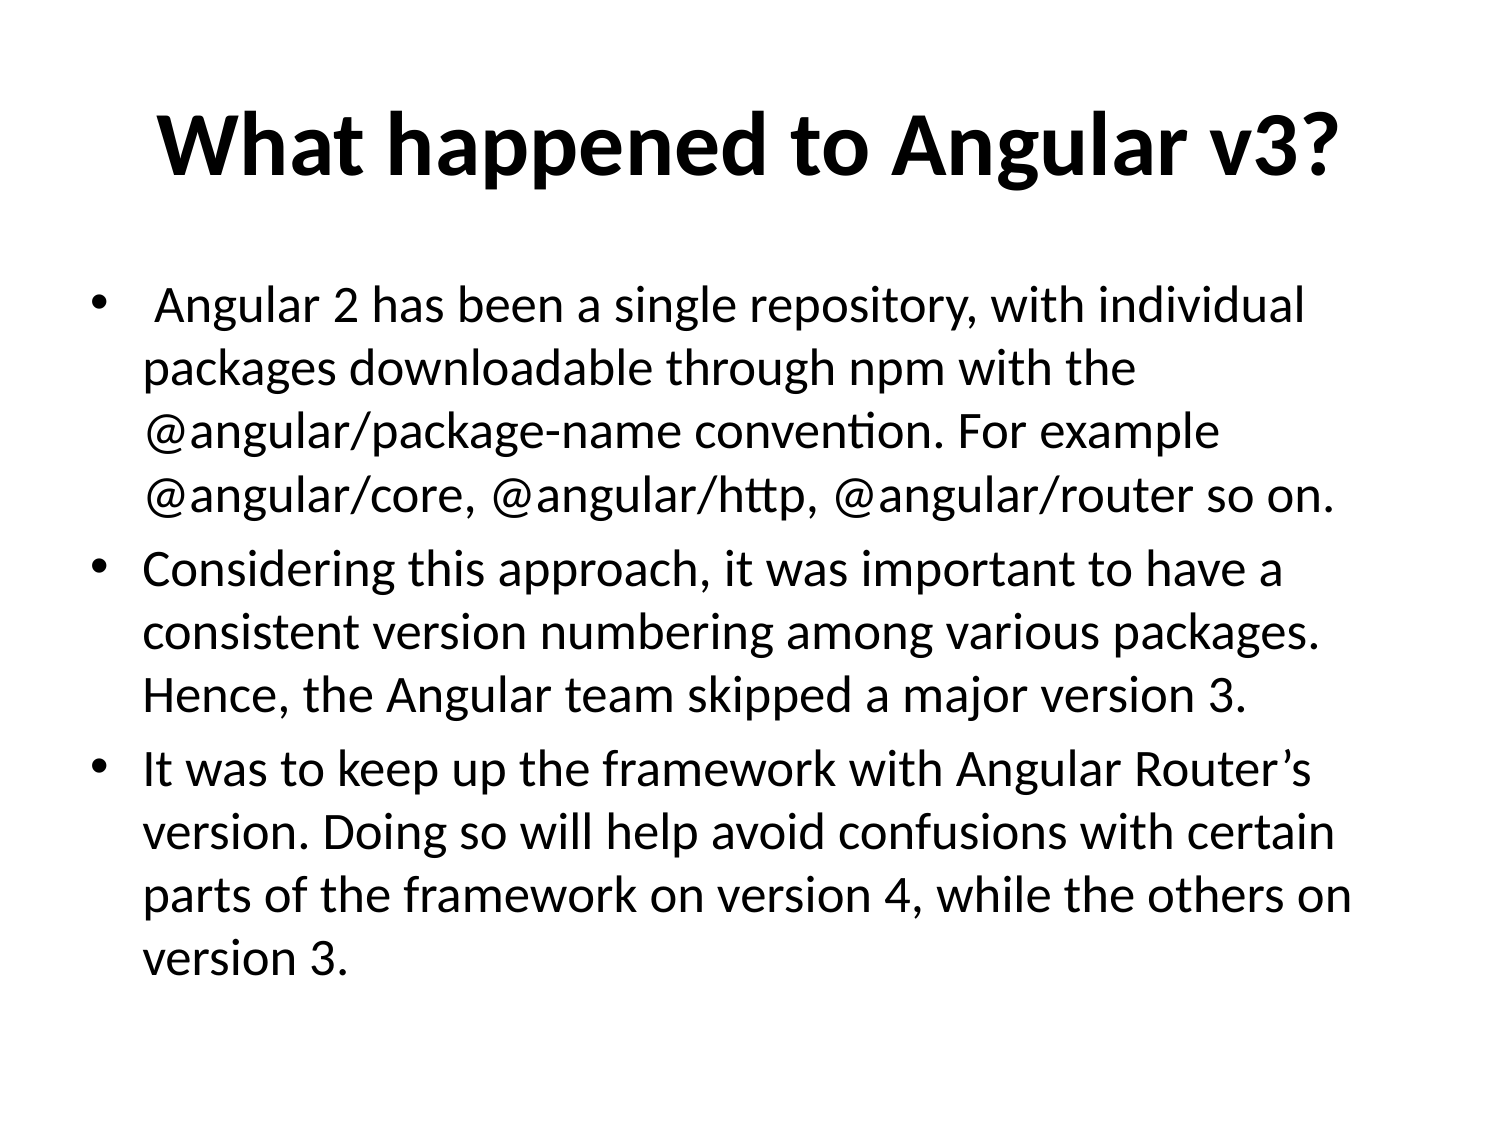

# What happened to Angular v3?
 Angular 2 has been a single repository, with individual packages downloadable through npm with the @angular/package-name convention. For example @angular/core, @angular/http, @angular/router so on.
Considering this approach, it was important to have a consistent version numbering among various packages. Hence, the Angular team skipped a major version 3.
It was to keep up the framework with Angular Router’s version. Doing so will help avoid confusions with certain parts of the framework on version 4, while the others on version 3.